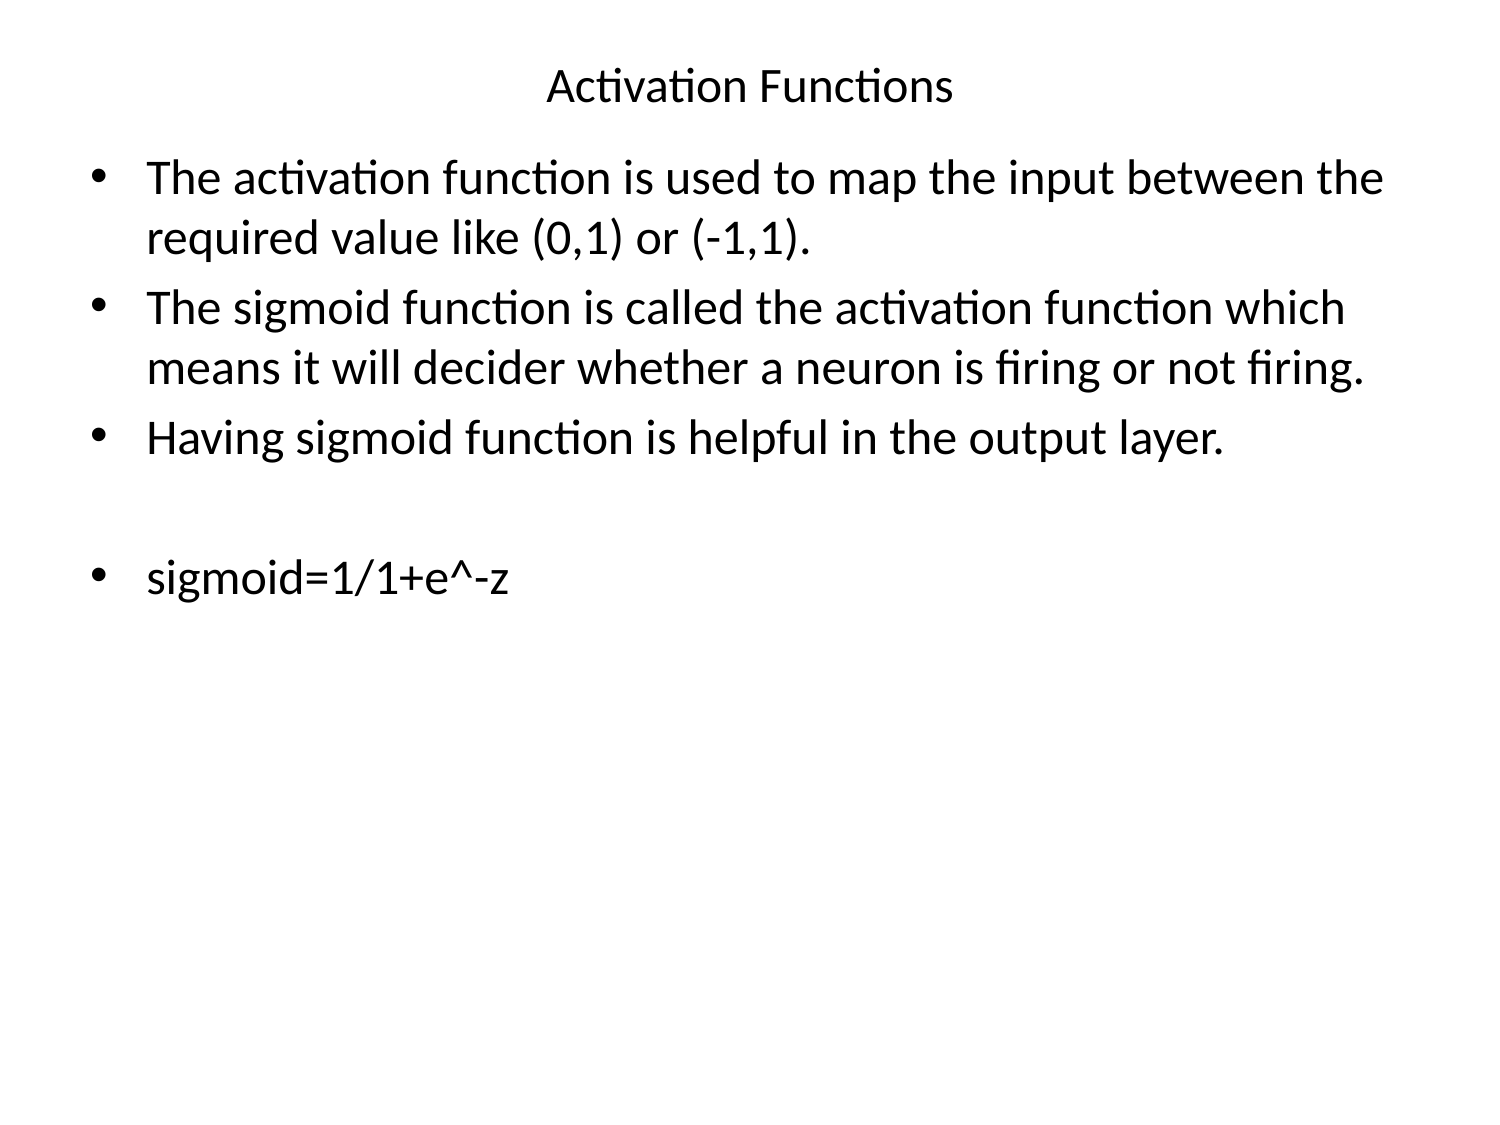

# Activation Functions
The activation function is used to map the input between the required value like (0,1) or (-1,1).
The sigmoid function is called the activation function which means it will decider whether a neuron is firing or not firing.
Having sigmoid function is helpful in the output layer.

sigmoid=1/1+e^-z